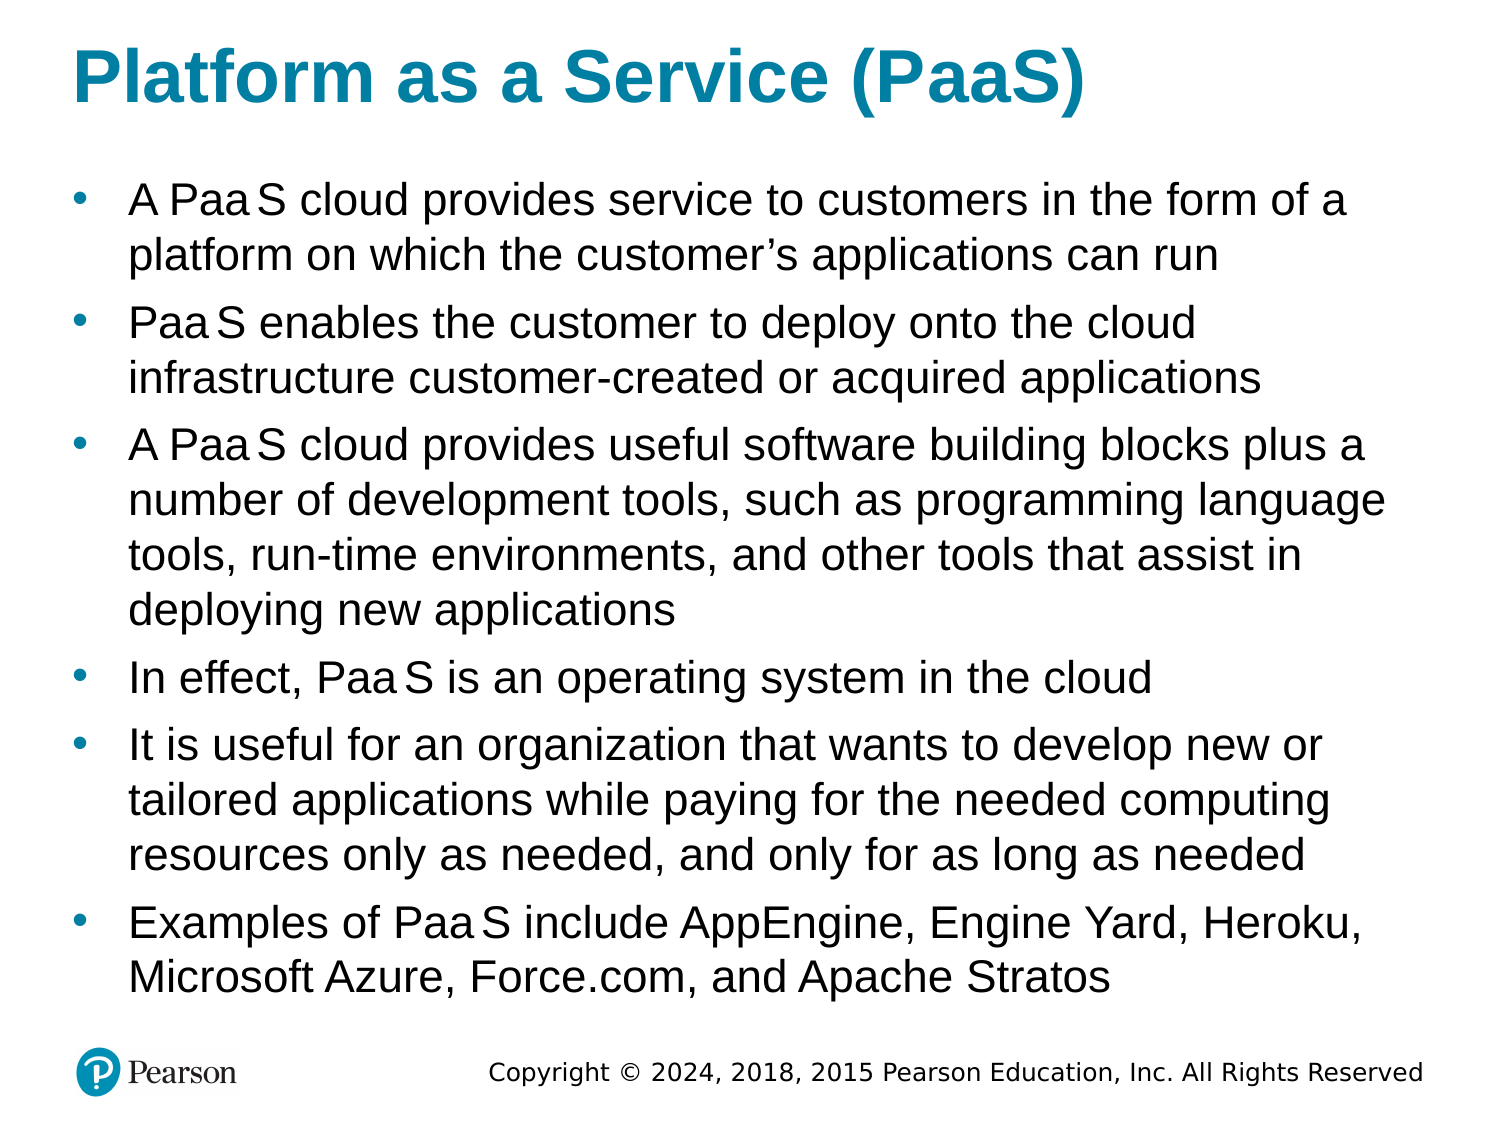

# Platform as a Service (P a a S)
A P a a S cloud provides service to customers in the form of a platform on which the customer’s applications can run
P a a S enables the customer to deploy onto the cloud infrastructure customer-created or acquired applications
A P a a S cloud provides useful software building blocks plus a number of development tools, such as programming language tools, run-time environments, and other tools that assist in deploying new applications
In effect, P a a S is an operating system in the cloud
It is useful for an organization that wants to develop new or tailored applications while paying for the needed computing resources only as needed, and only for as long as needed
Examples of P a a S include AppEngine, Engine Yard, Heroku, Microsoft Azure, Force.com, and Apache Stratos